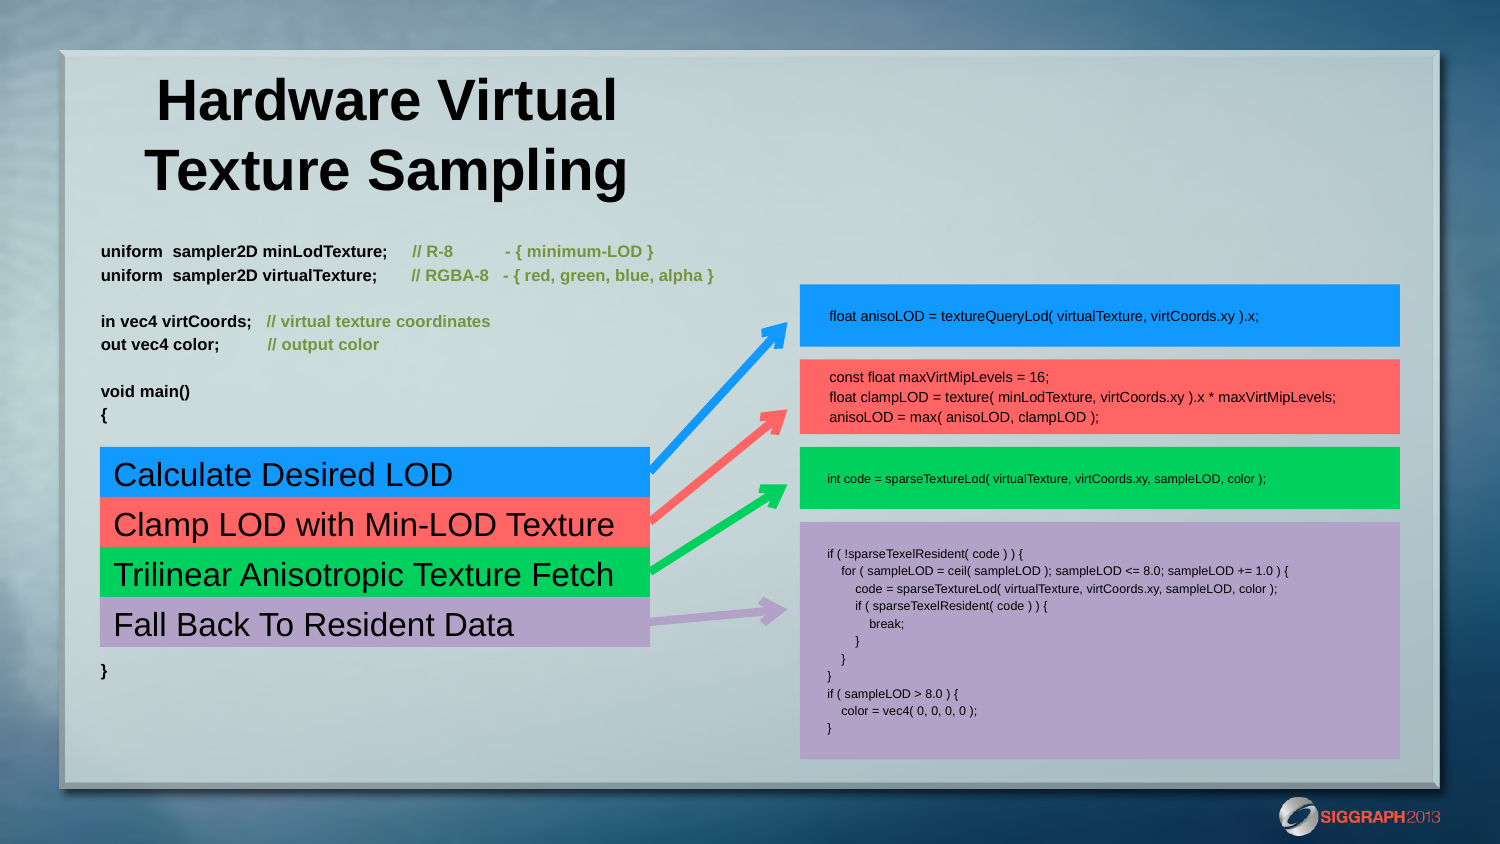

# Hardware Virtual Texture Sampling
uniform  sampler2D minLodTexture;     // R-8           - { minimum-LOD }
uniform  sampler2D virtualTexture;       // RGBA-8   - { red, green, blue, alpha }

in vec4 virtCoords;   // virtual texture coordinates
out vec4 color;          // output color

void main()
{

}
    float anisoLOD = textureQueryLod( virtualTexture, virtCoords.xy ).x;
    const float maxVirtMipLevels = 16;
    float clampLOD = texture( minLodTexture, virtCoords.xy ).x * maxVirtMipLevels;
    anisoLOD = max( anisoLOD, clampLOD );
Calculate Desired LOD
    int code = sparseTextureLod( virtualTexture, virtCoords.xy, sampleLOD, color );
Clamp LOD with Min-LOD Texture
    if ( !sparseTexelResident( code ) ) {
        for ( sampleLOD = ceil( sampleLOD ); sampleLOD <= 8.0; sampleLOD += 1.0 ) {
            code = sparseTextureLod( virtualTexture, virtCoords.xy, sampleLOD, color );
            if ( sparseTexelResident( code ) ) {
                break;
            }
        }
    }
    if ( sampleLOD > 8.0 ) {
        color = vec4( 0, 0, 0, 0 );
    }
Trilinear Anisotropic Texture Fetch
Fall Back To Resident Data